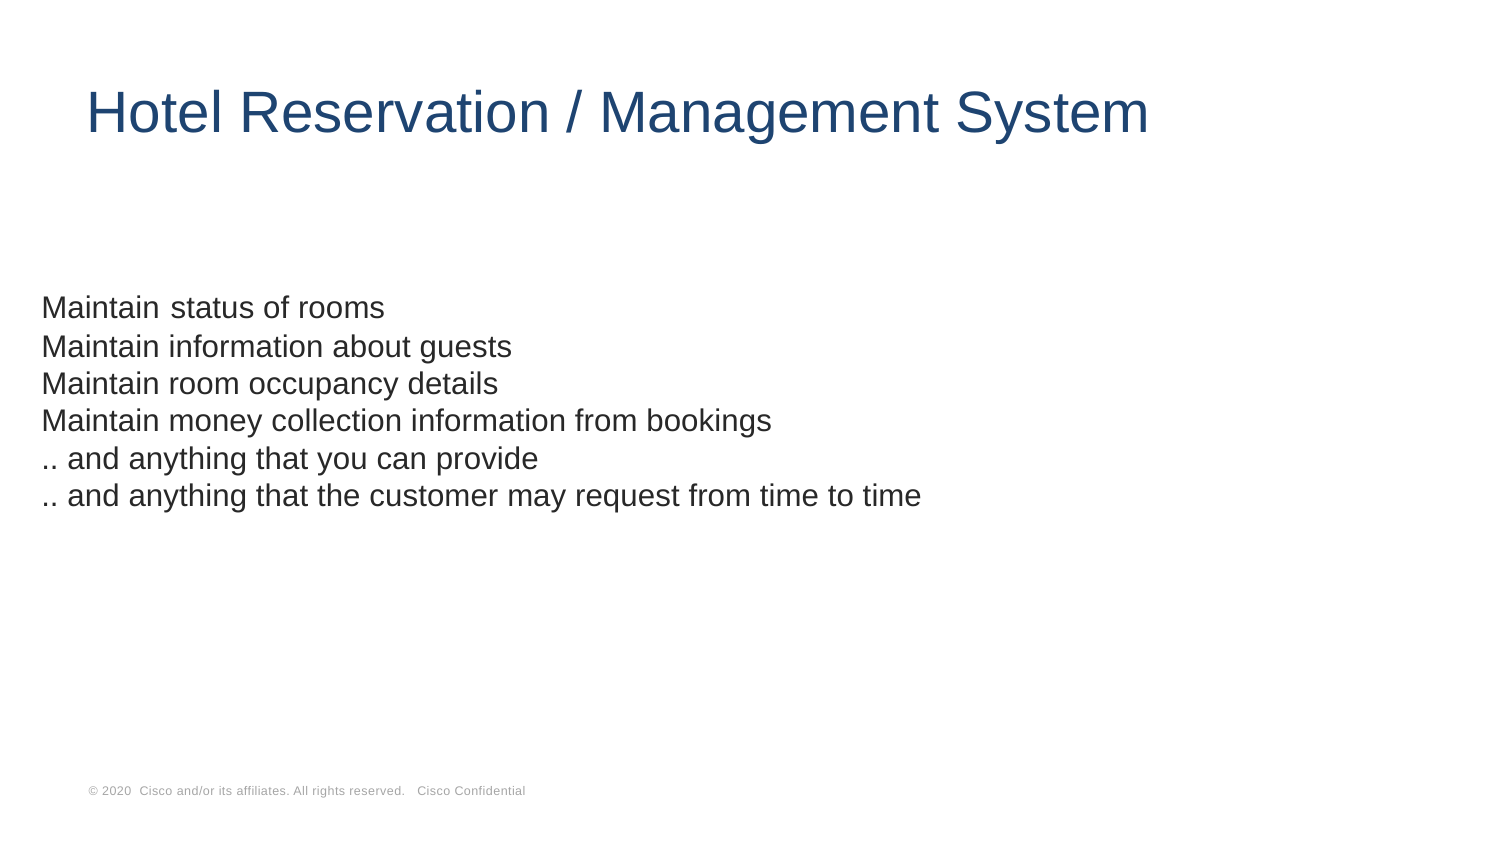

# Hotel Reservation / Management System
Maintain status of rooms
Maintain information about guests
Maintain room occupancy details
Maintain money collection information from bookings
.. and anything that you can provide
.. and anything that the customer may request from time to time